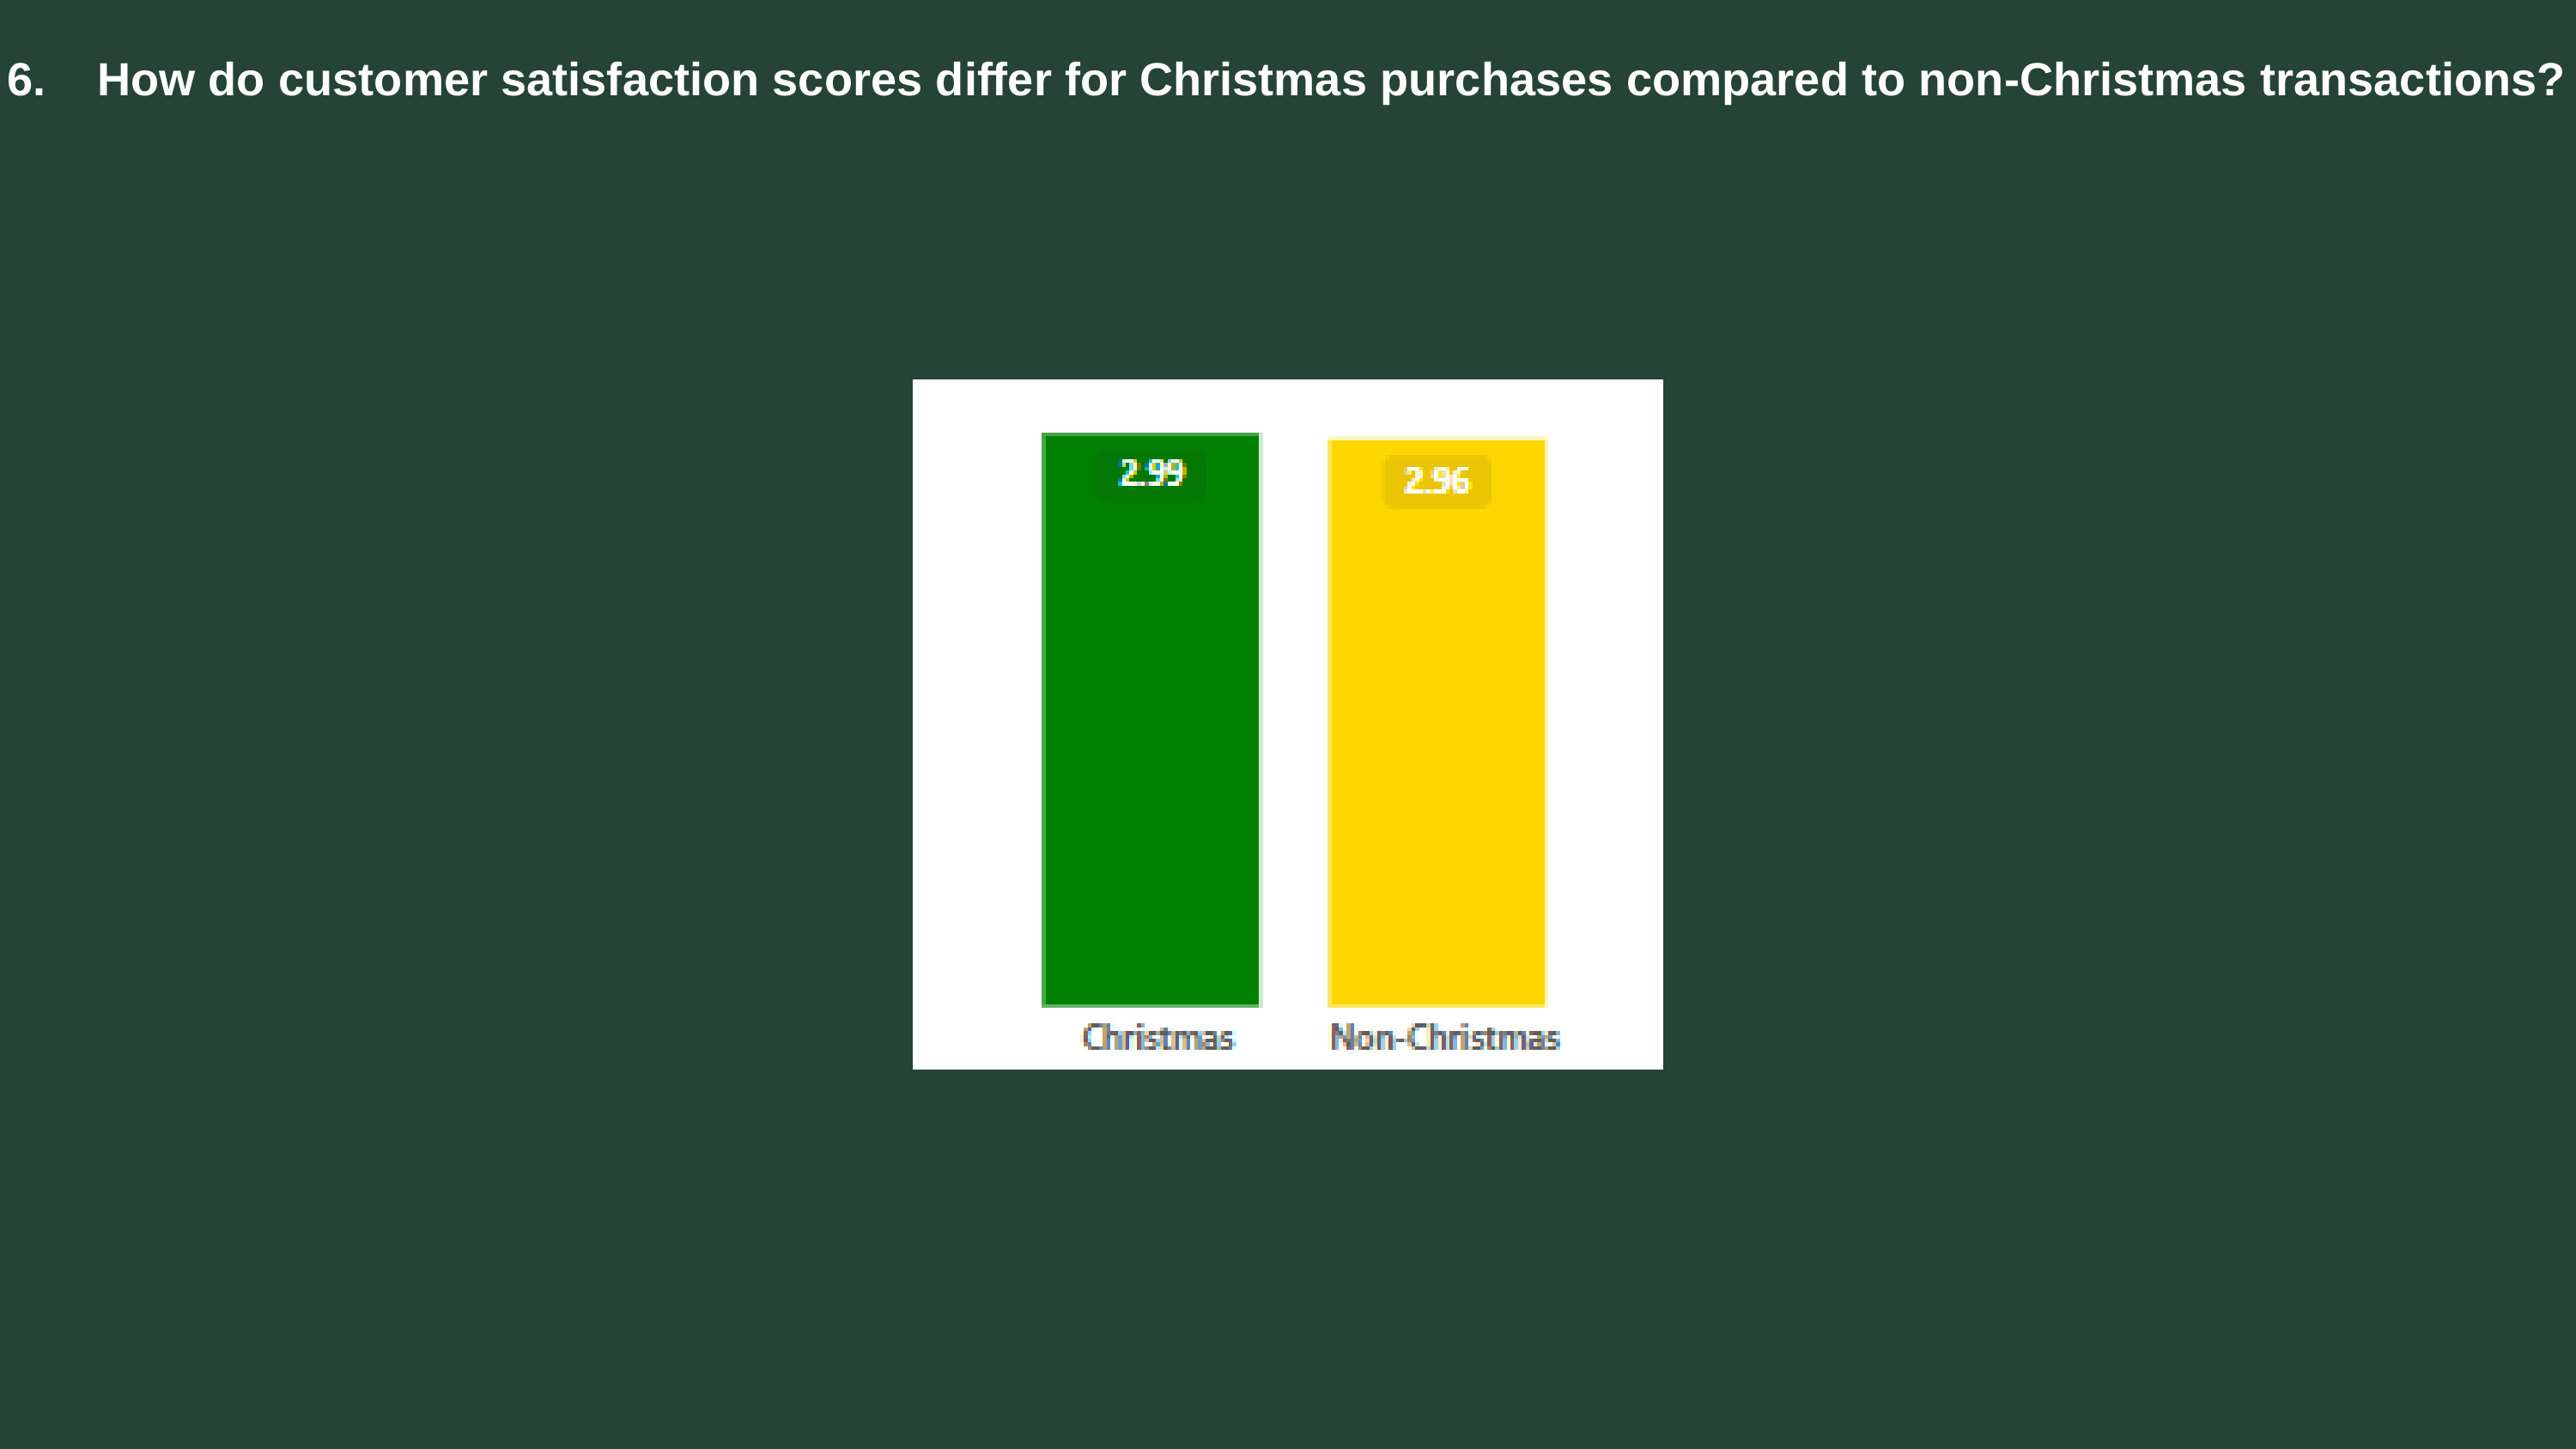

6.    How do customer satisfaction scores differ for Christmas purchases compared to non-Christmas transactions?